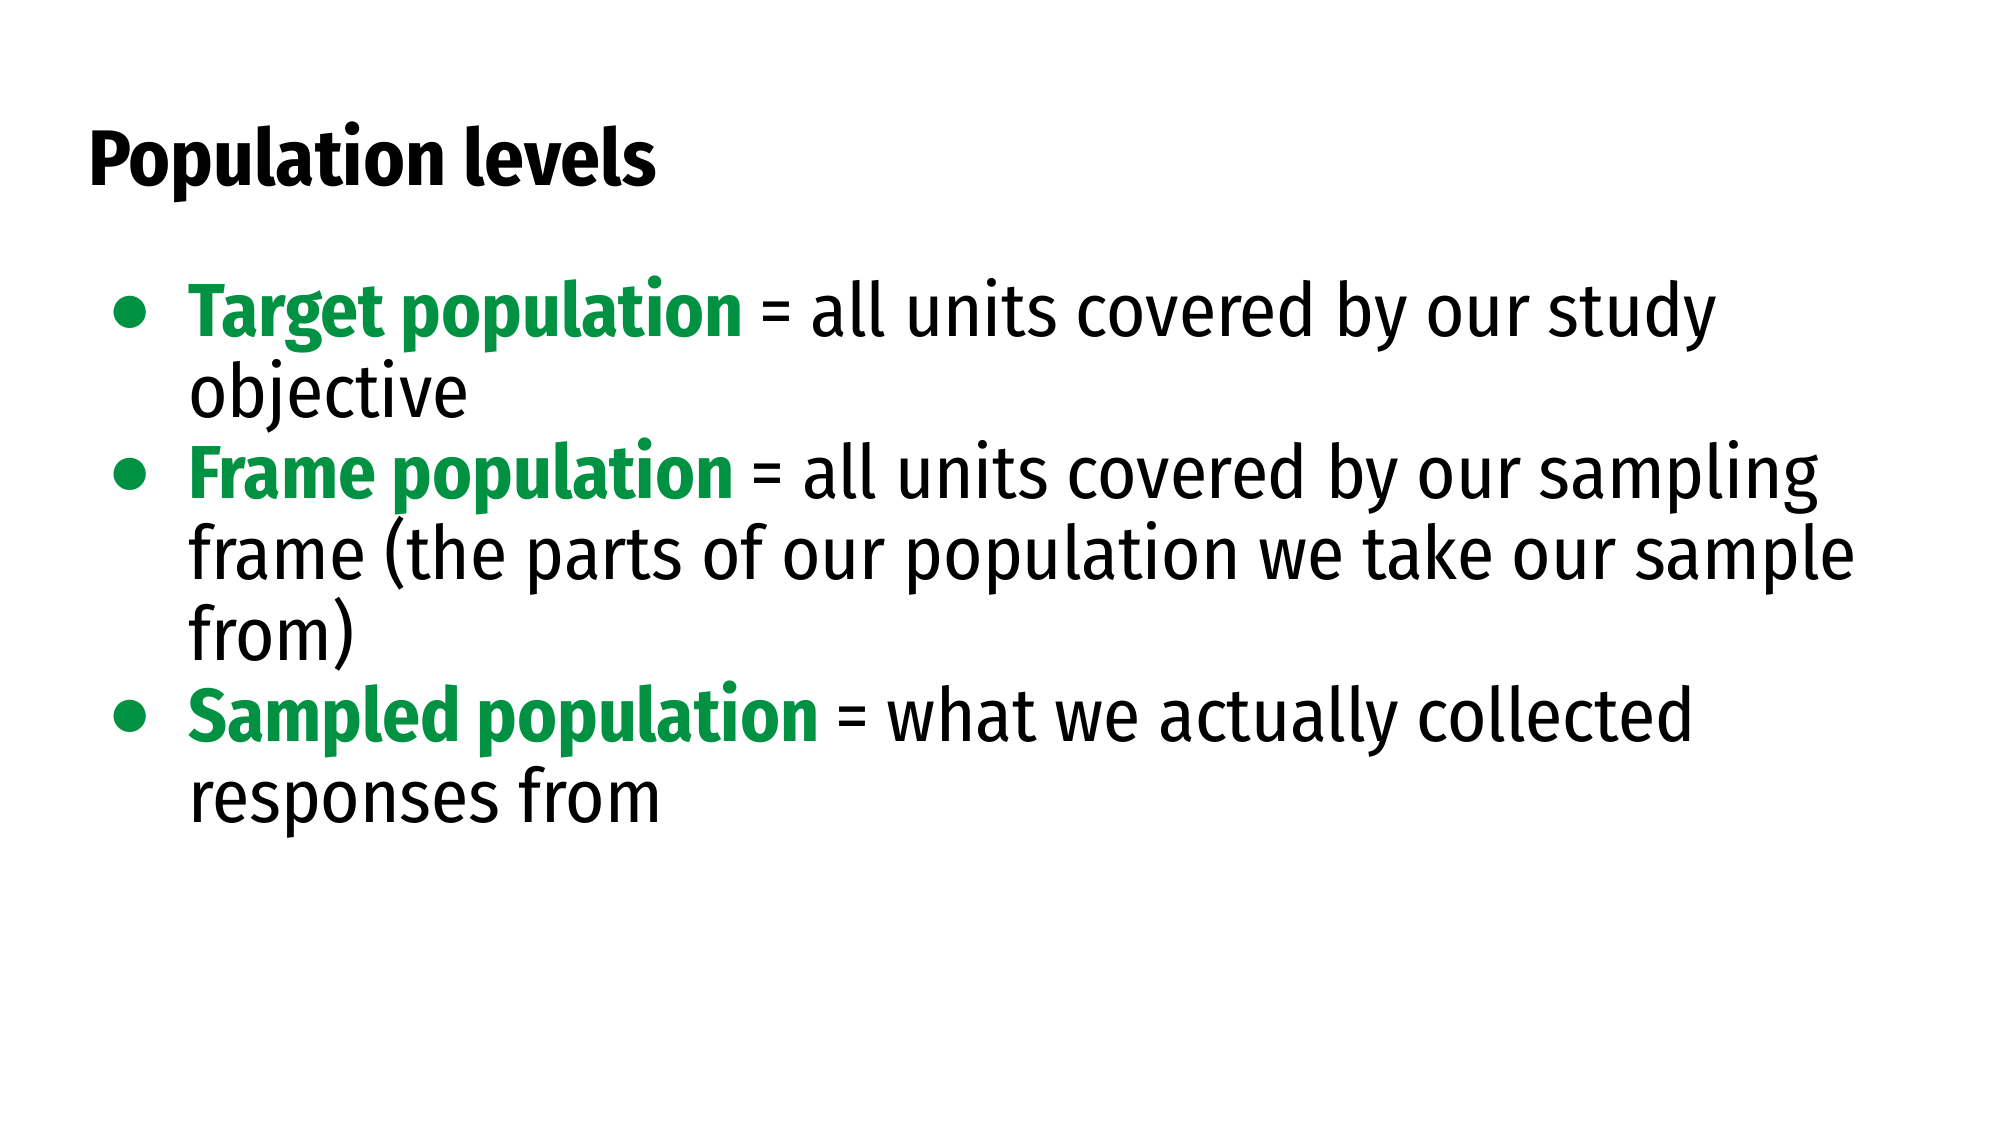

# Population levels
Target population = all units covered by our study objective
Frame population = all units covered by our sampling frame (the parts of our population we take our sample from)
Sampled population = what we actually collected responses from